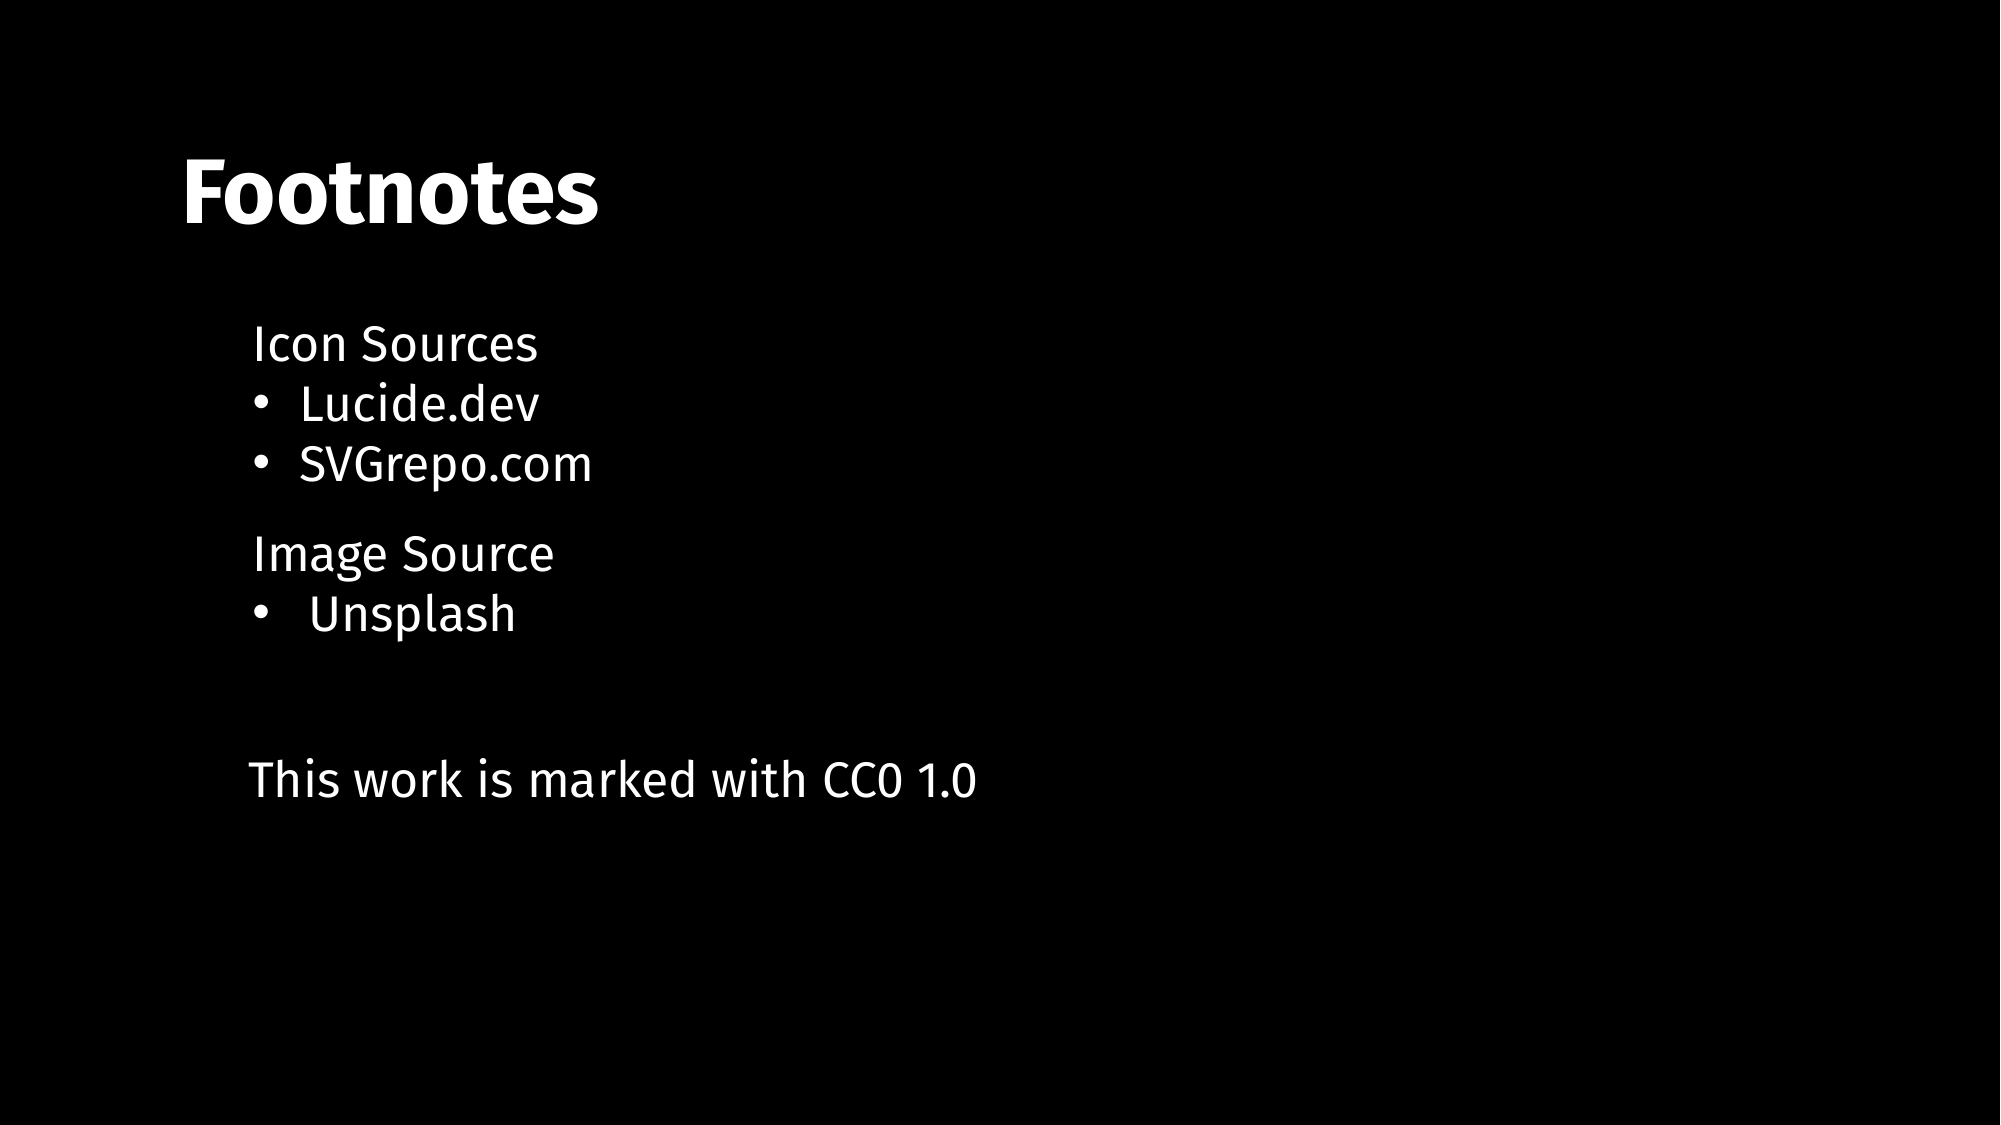

# Footnotes
Icon Sources
Lucide.dev
SVGrepo.com
Image Source
Unsplash
This work is marked with CC0 1.0